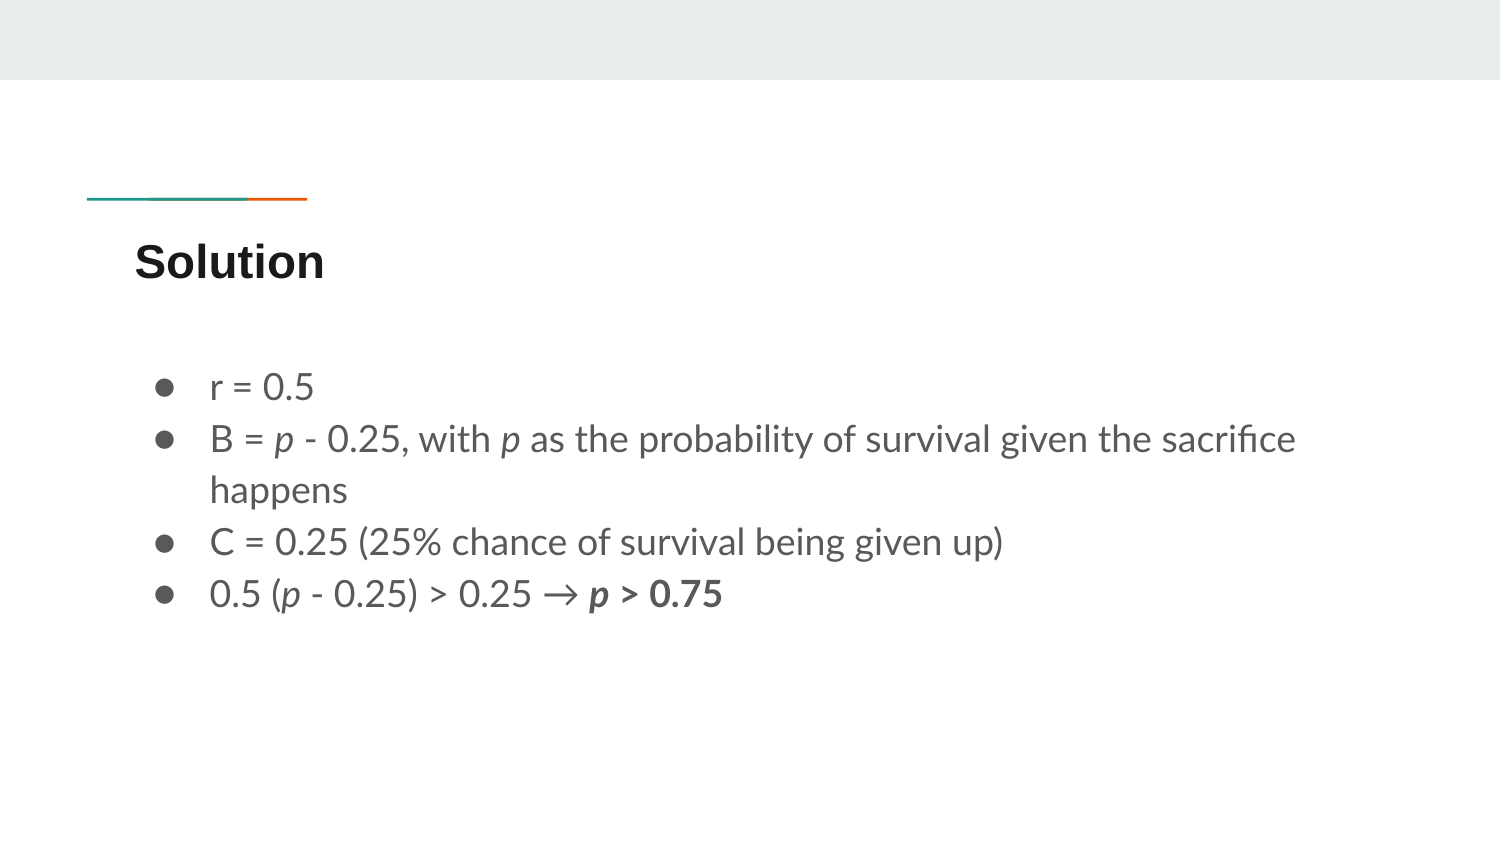

# Solution
r = 0.5
B = p - 0.25, with p as the probability of survival given the sacrifice happens
C = 0.25 (25% chance of survival being given up)
0.5 (p - 0.25) > 0.25 → p > 0.75